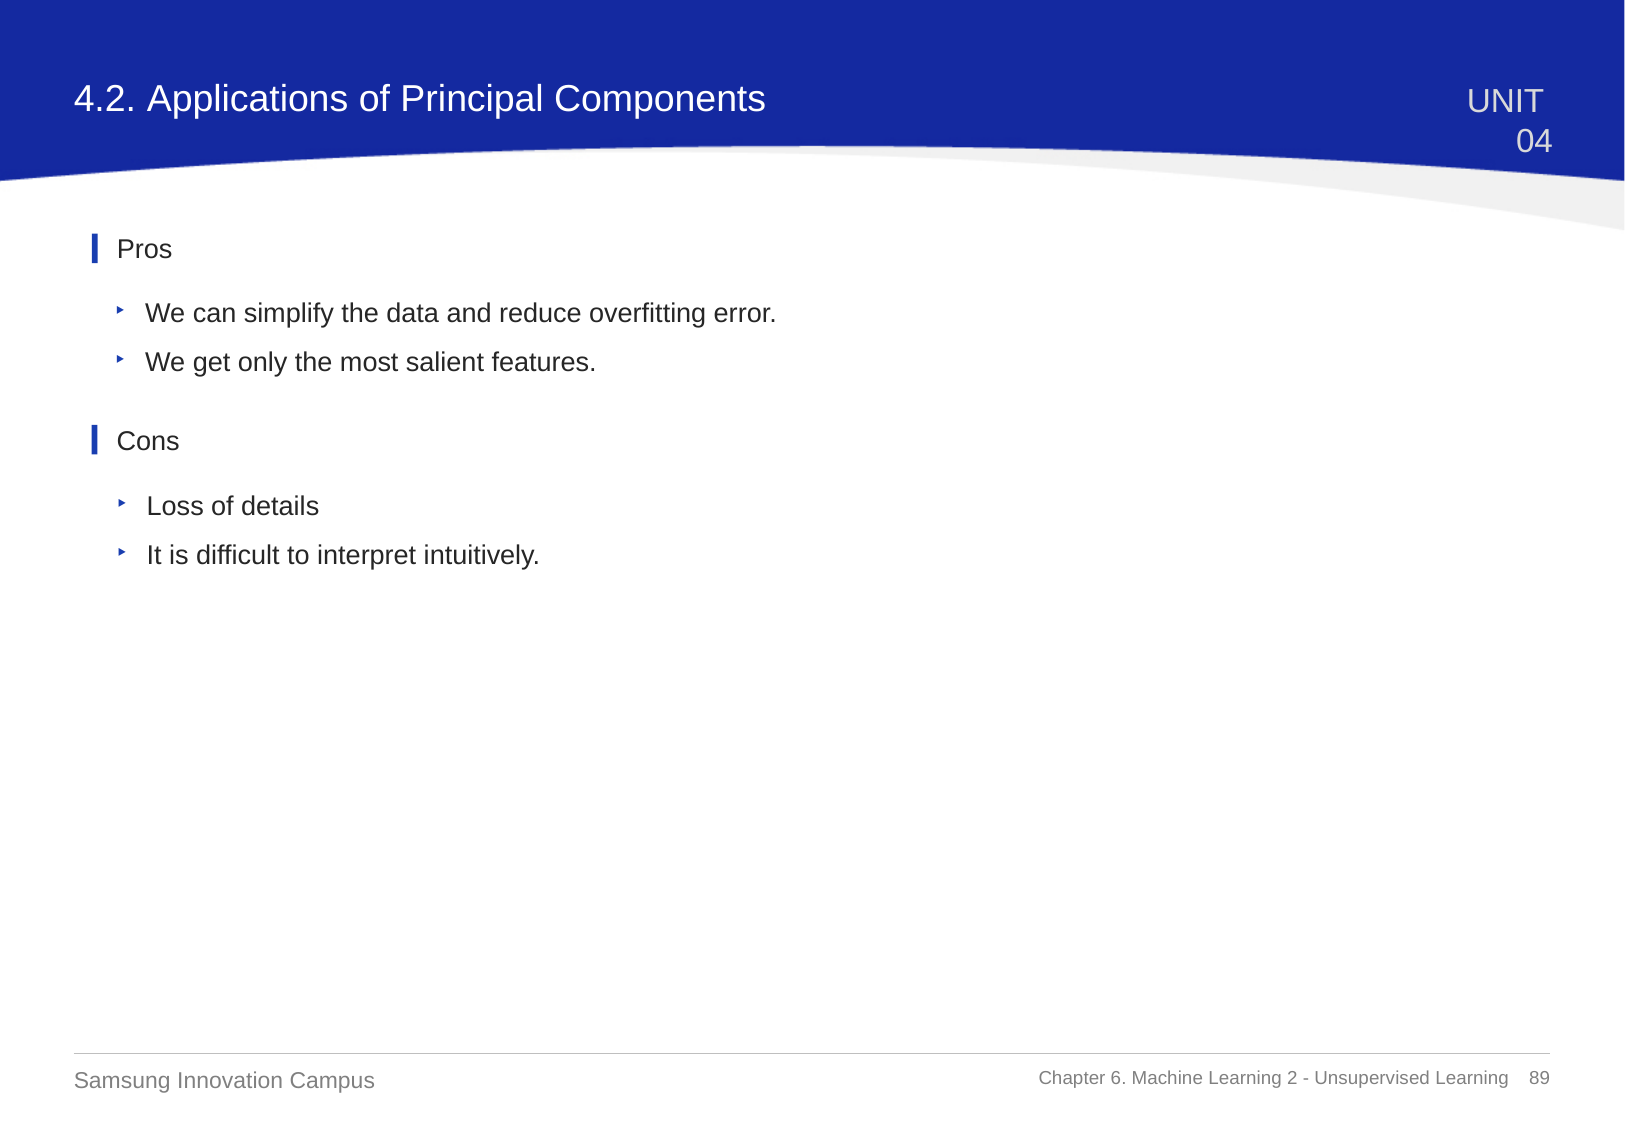

4.2. Applications of Principal Components
UNIT  04
Pros

We can simplify the data and reduce overfitting error.
We get only the most salient features.
Cons

Loss of details
It is difficult to interpret intuitively.